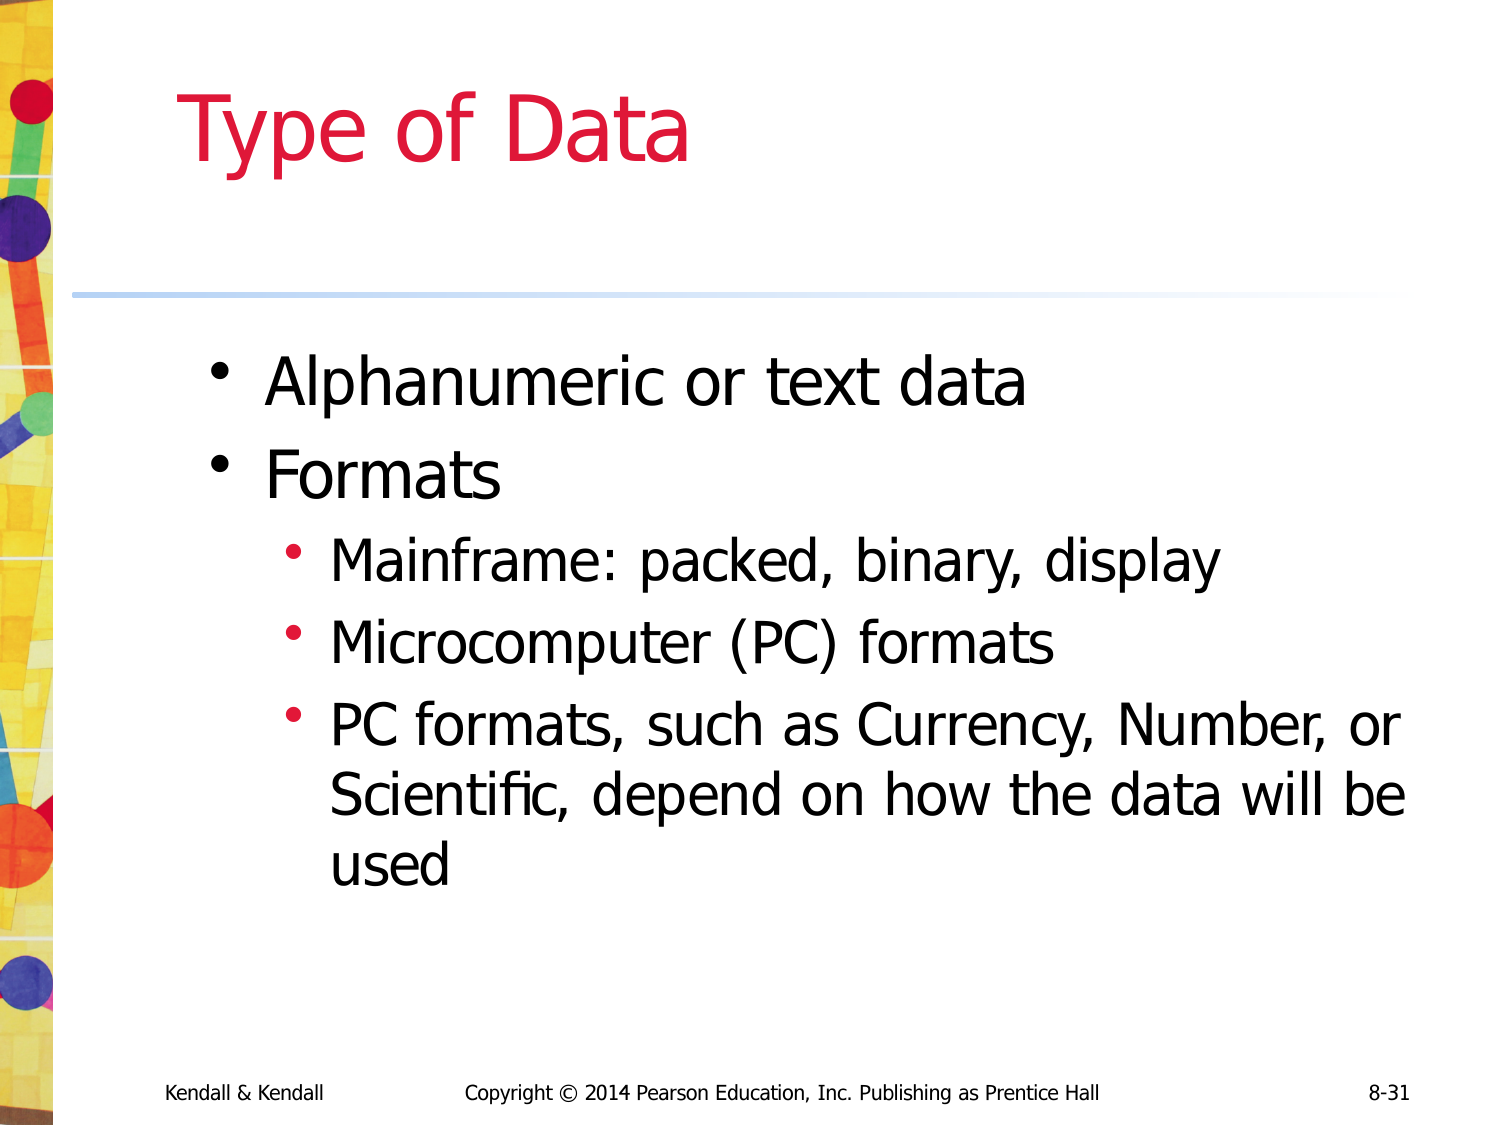

Alphanumeric or text data
Formats
Mainframe: packed, binary, display
Microcomputer (PC) formats
PC formats, such as Currency, Number, or Scientific, depend on how the data will be used
# Type of Data
Kendall & Kendall	Copyright © 2014 Pearson Education, Inc. Publishing as Prentice Hall
8-31